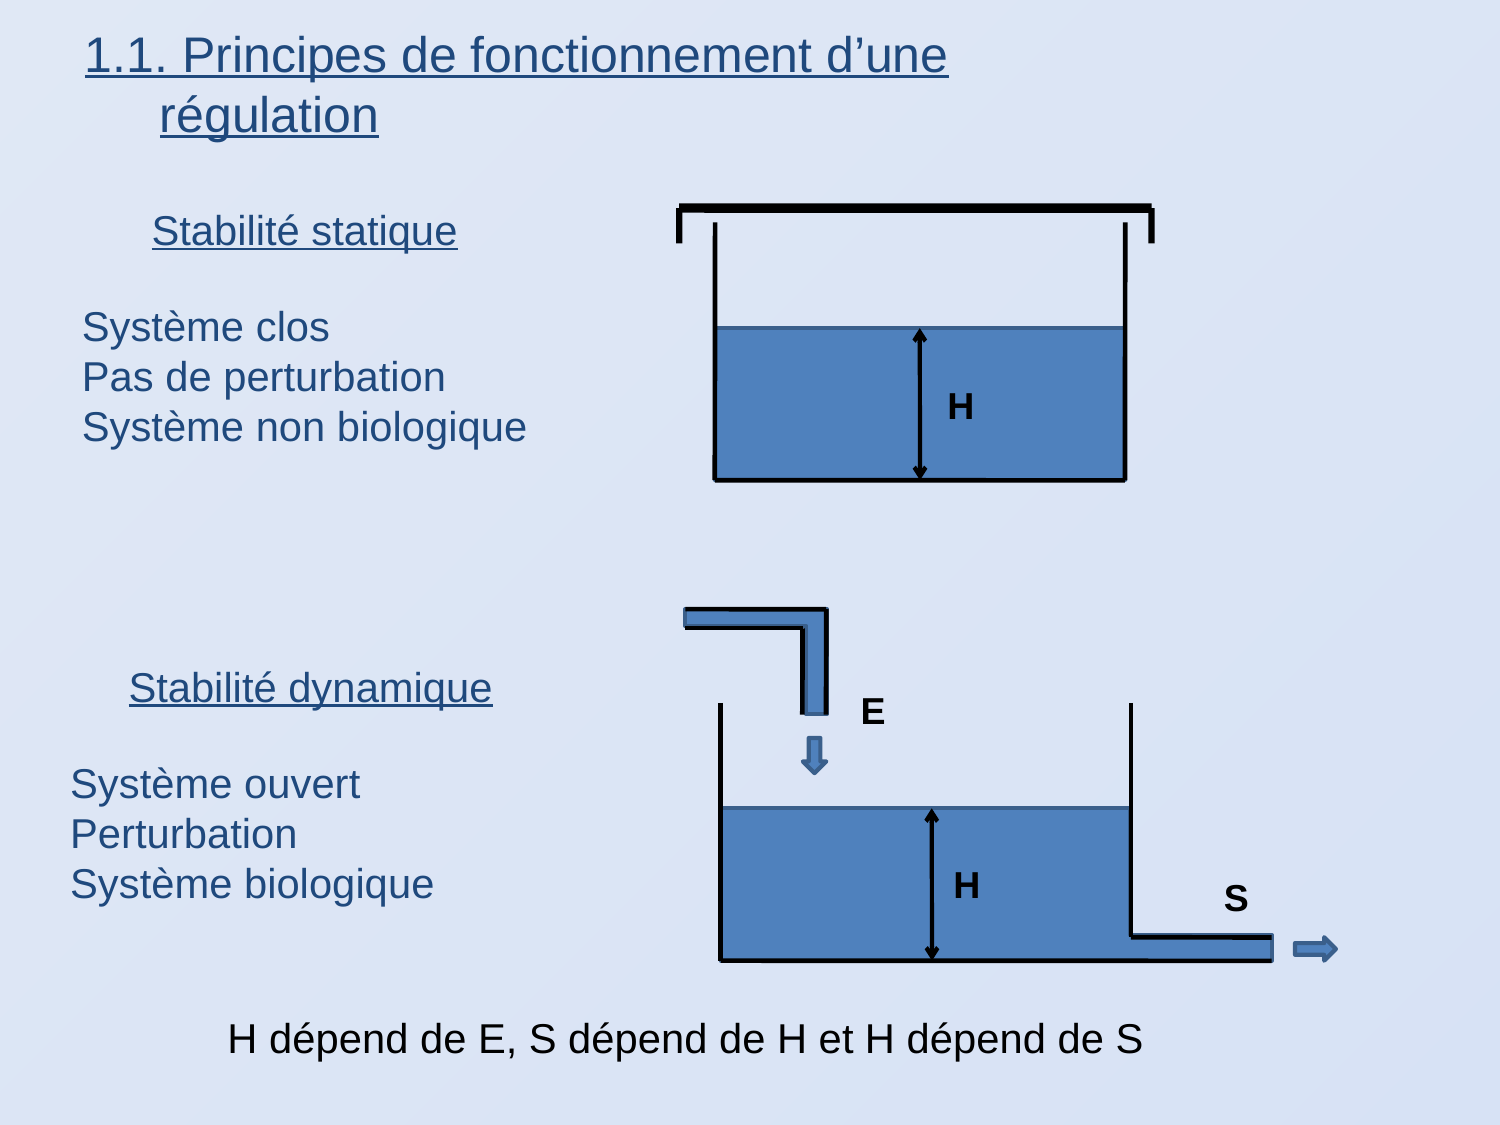

1.1. Principes de fonctionnement d’une régulation
Stabilité statique

H
Système clos
Pas de perturbation
Système non biologique

E

H
S

Stabilité dynamique
Système ouvert
Perturbation
Système biologique
H dépend de E, S dépend de H et H dépend de S